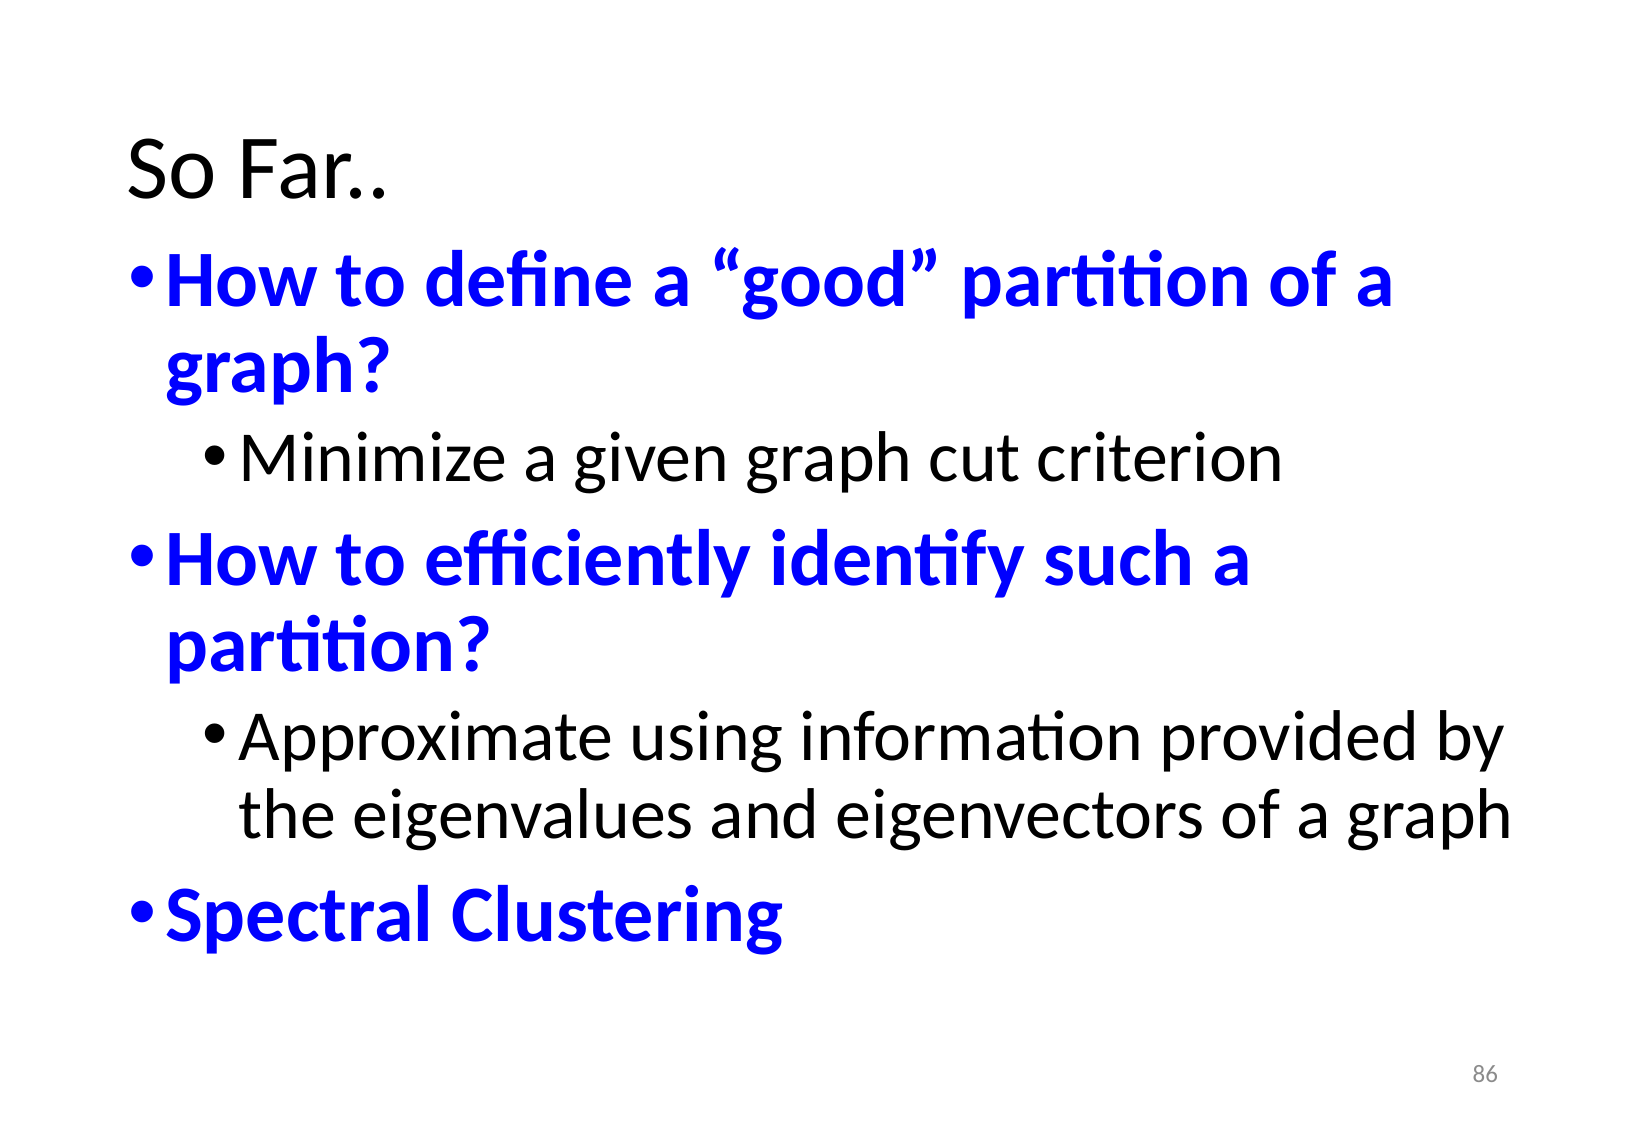

# So Far..
How to define a “good” partition of a graph?
Minimize a given graph cut criterion
How to efficiently identify such a partition?
Approximate using information provided by the eigenvalues and eigenvectors of a graph
Spectral Clustering

86